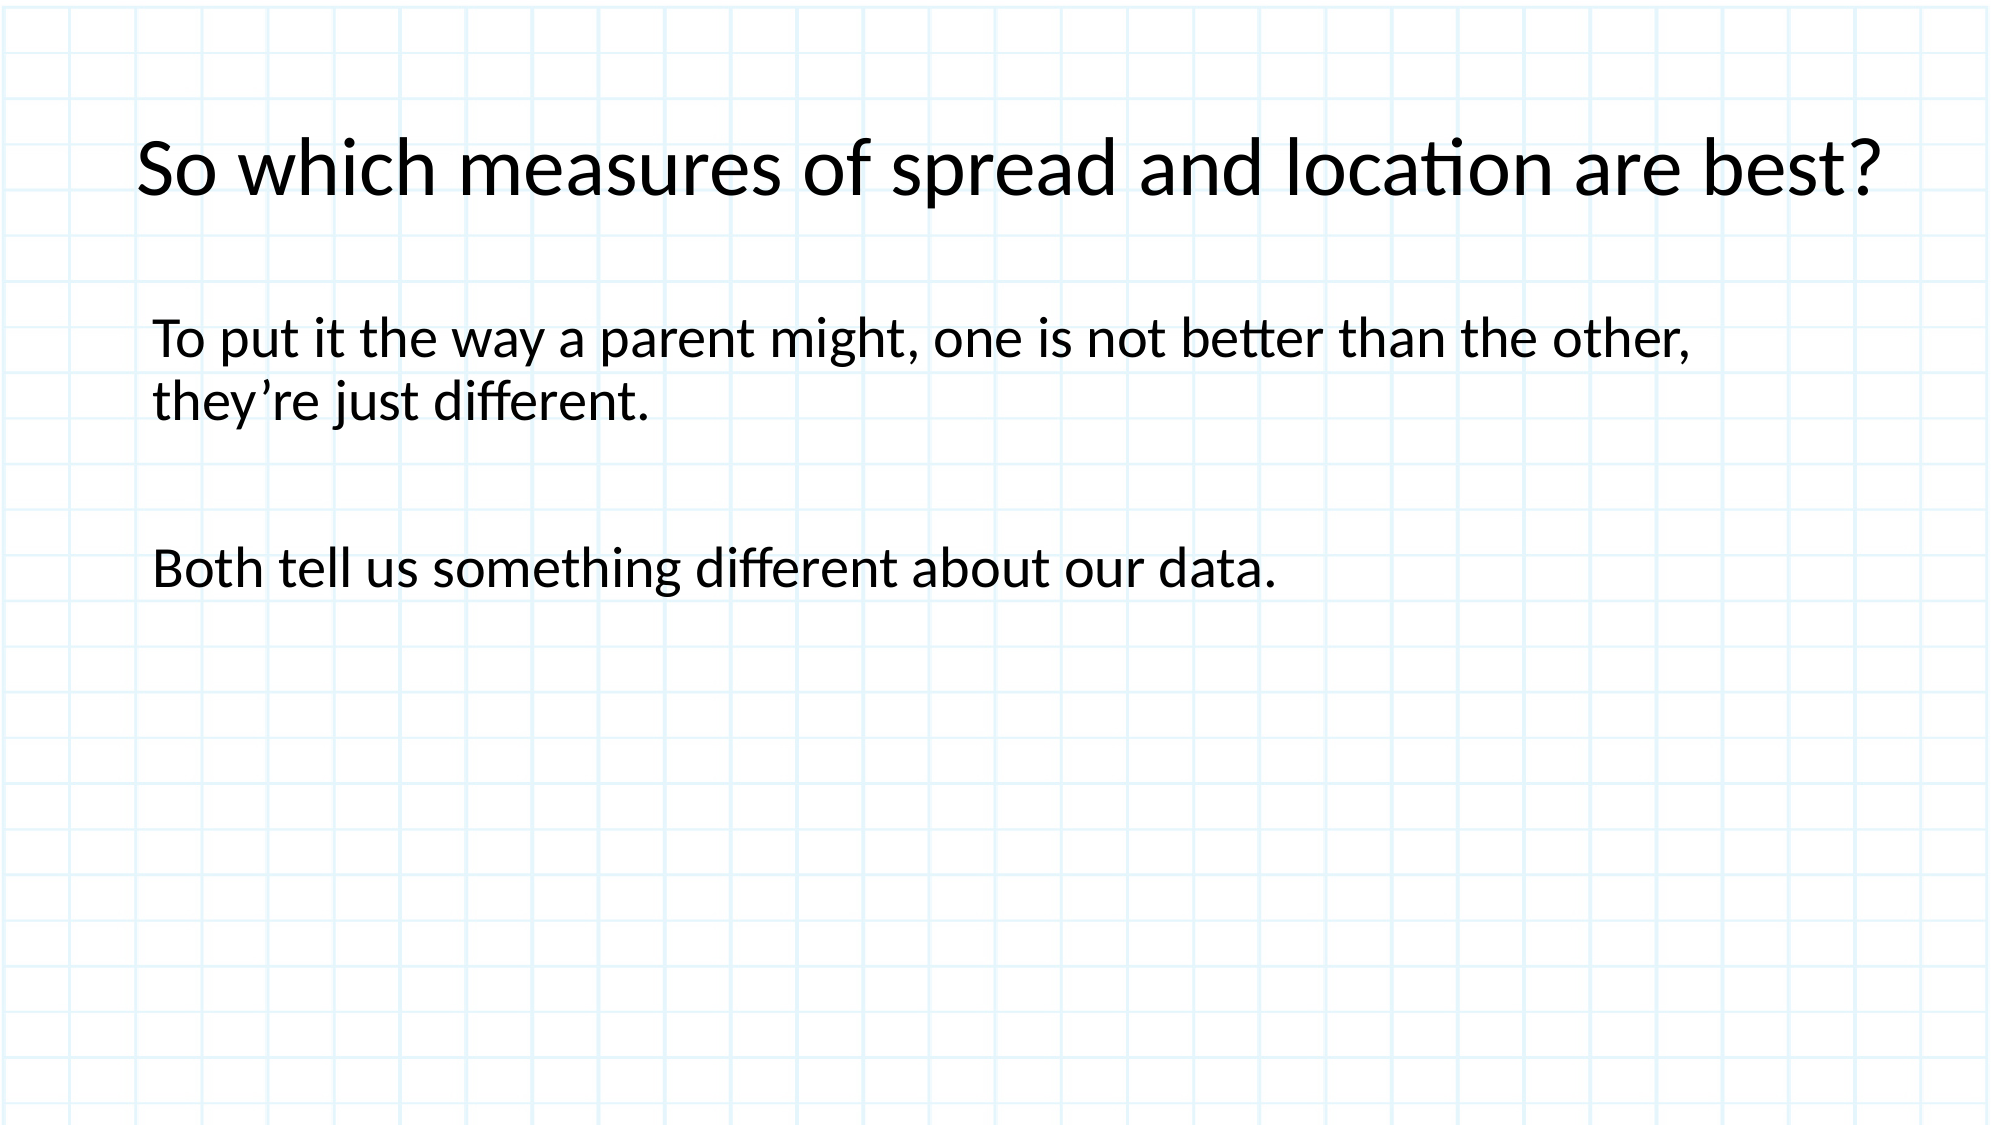

# So which measures of spread and location are best?
To put it the way a parent might, one is not better than the other, they’re just different.

Both tell us something different about our data.